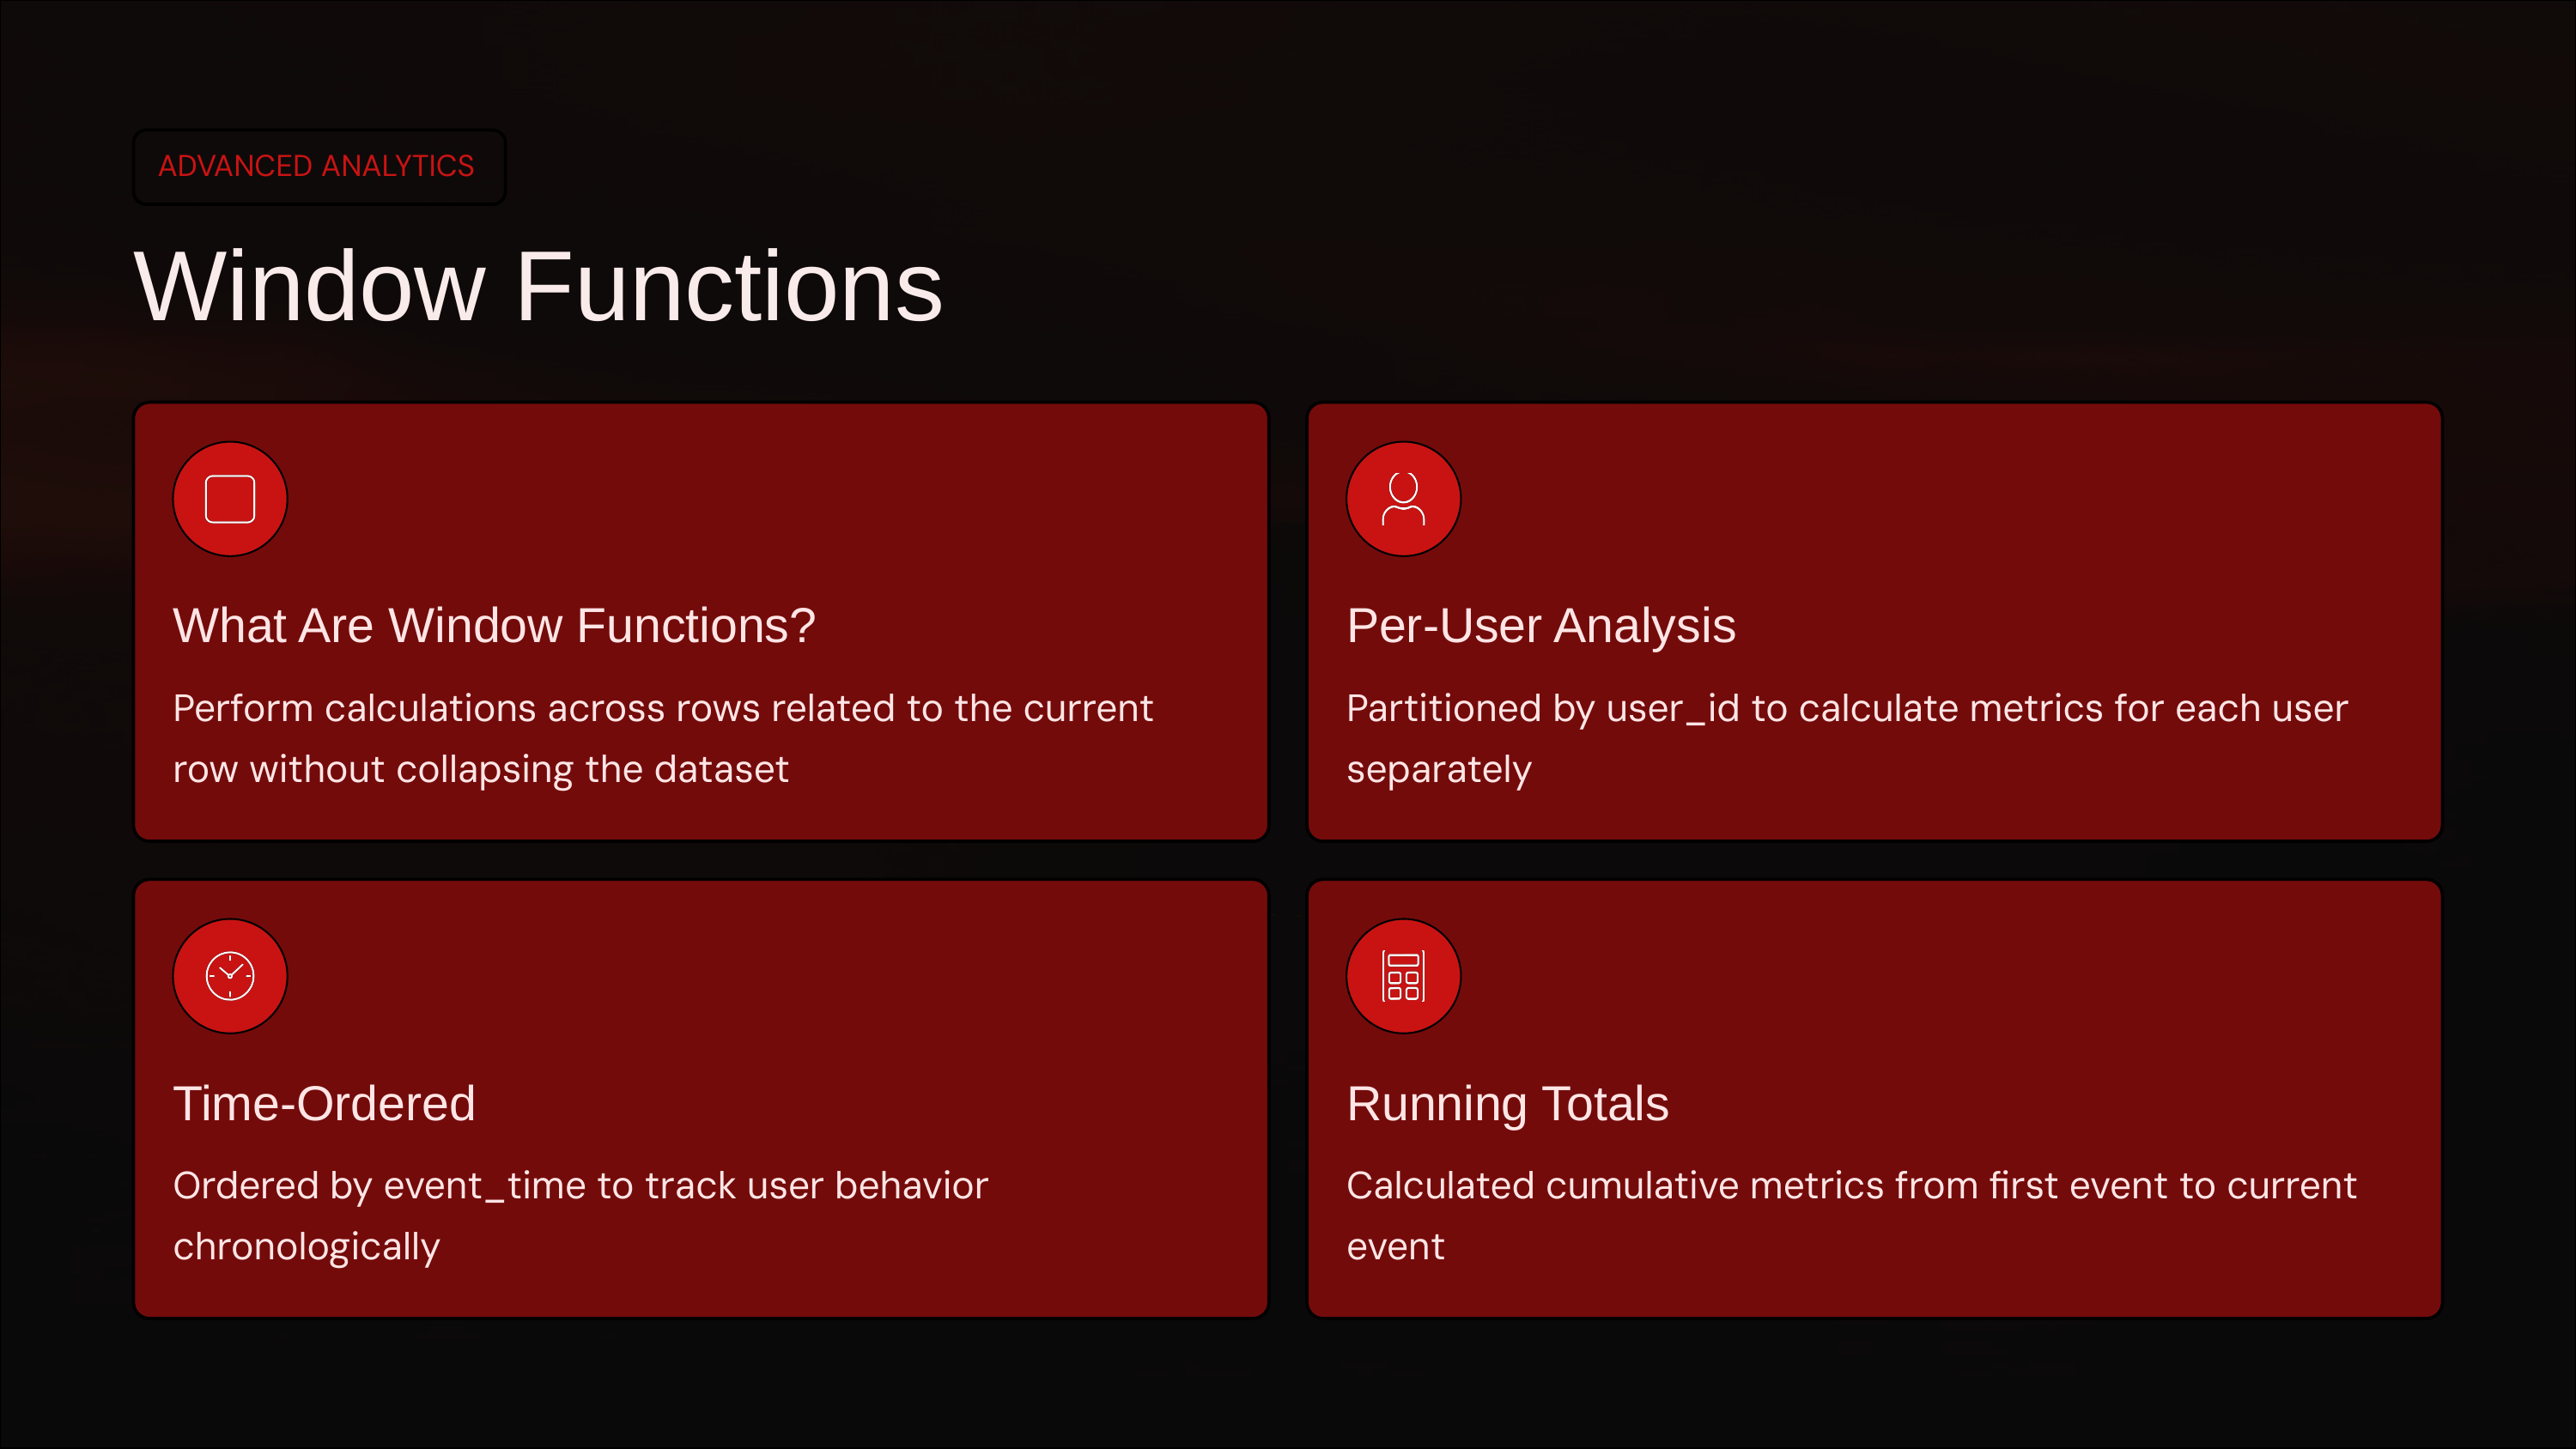

ADVANCED ANALYTICS
Window Functions

What Are Window Functions?
Per-User Analysis
Perform calculations across rows related to the current row without collapsing the dataset
Partitioned by user_id to calculate metrics for each user separately

Time-Ordered
Running Totals
Ordered by event_time to track user behavior chronologically
Calculated cumulative metrics from first event to current event